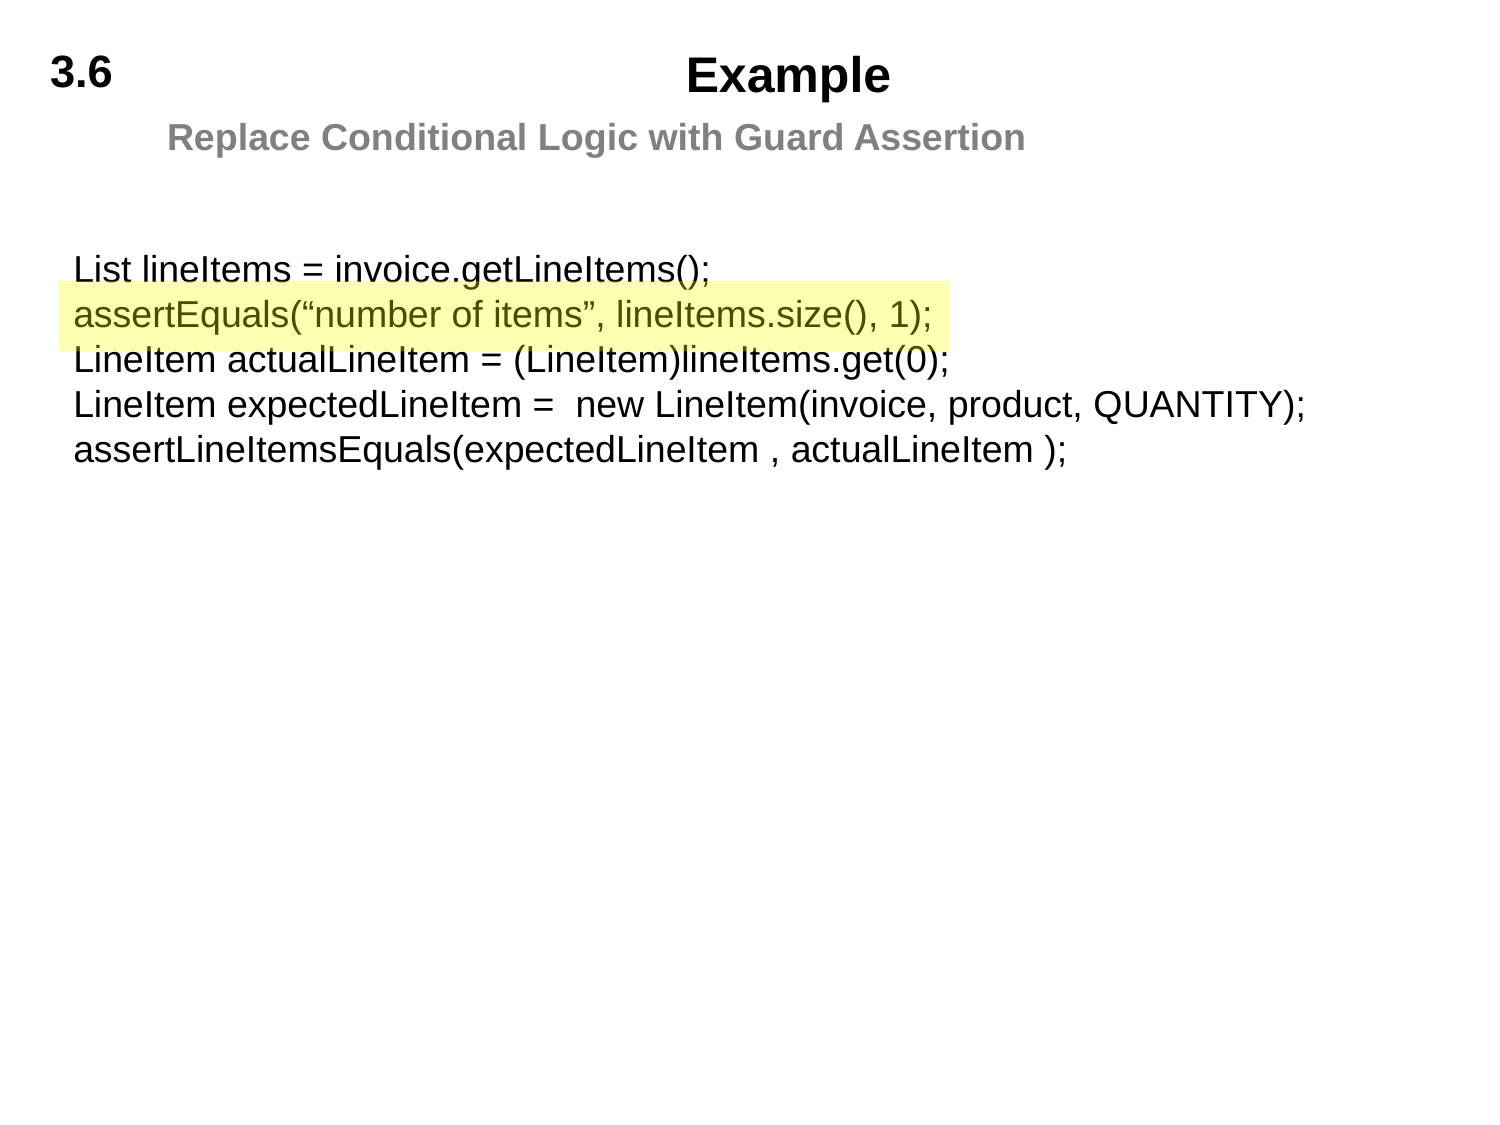

3.6
# Example
Replace Conditional Logic with Guard Assertion
List lineItems = invoice.getLineItems();
assertEquals(“number of items”, lineItems.size(), 1);
LineItem actualLineItem = (LineItem)lineItems.get(0);
LineItem expectedLineItem =  new LineItem(invoice, product, QUANTITY);
assertLineItemsEquals(expectedLineItem , actualLineItem );